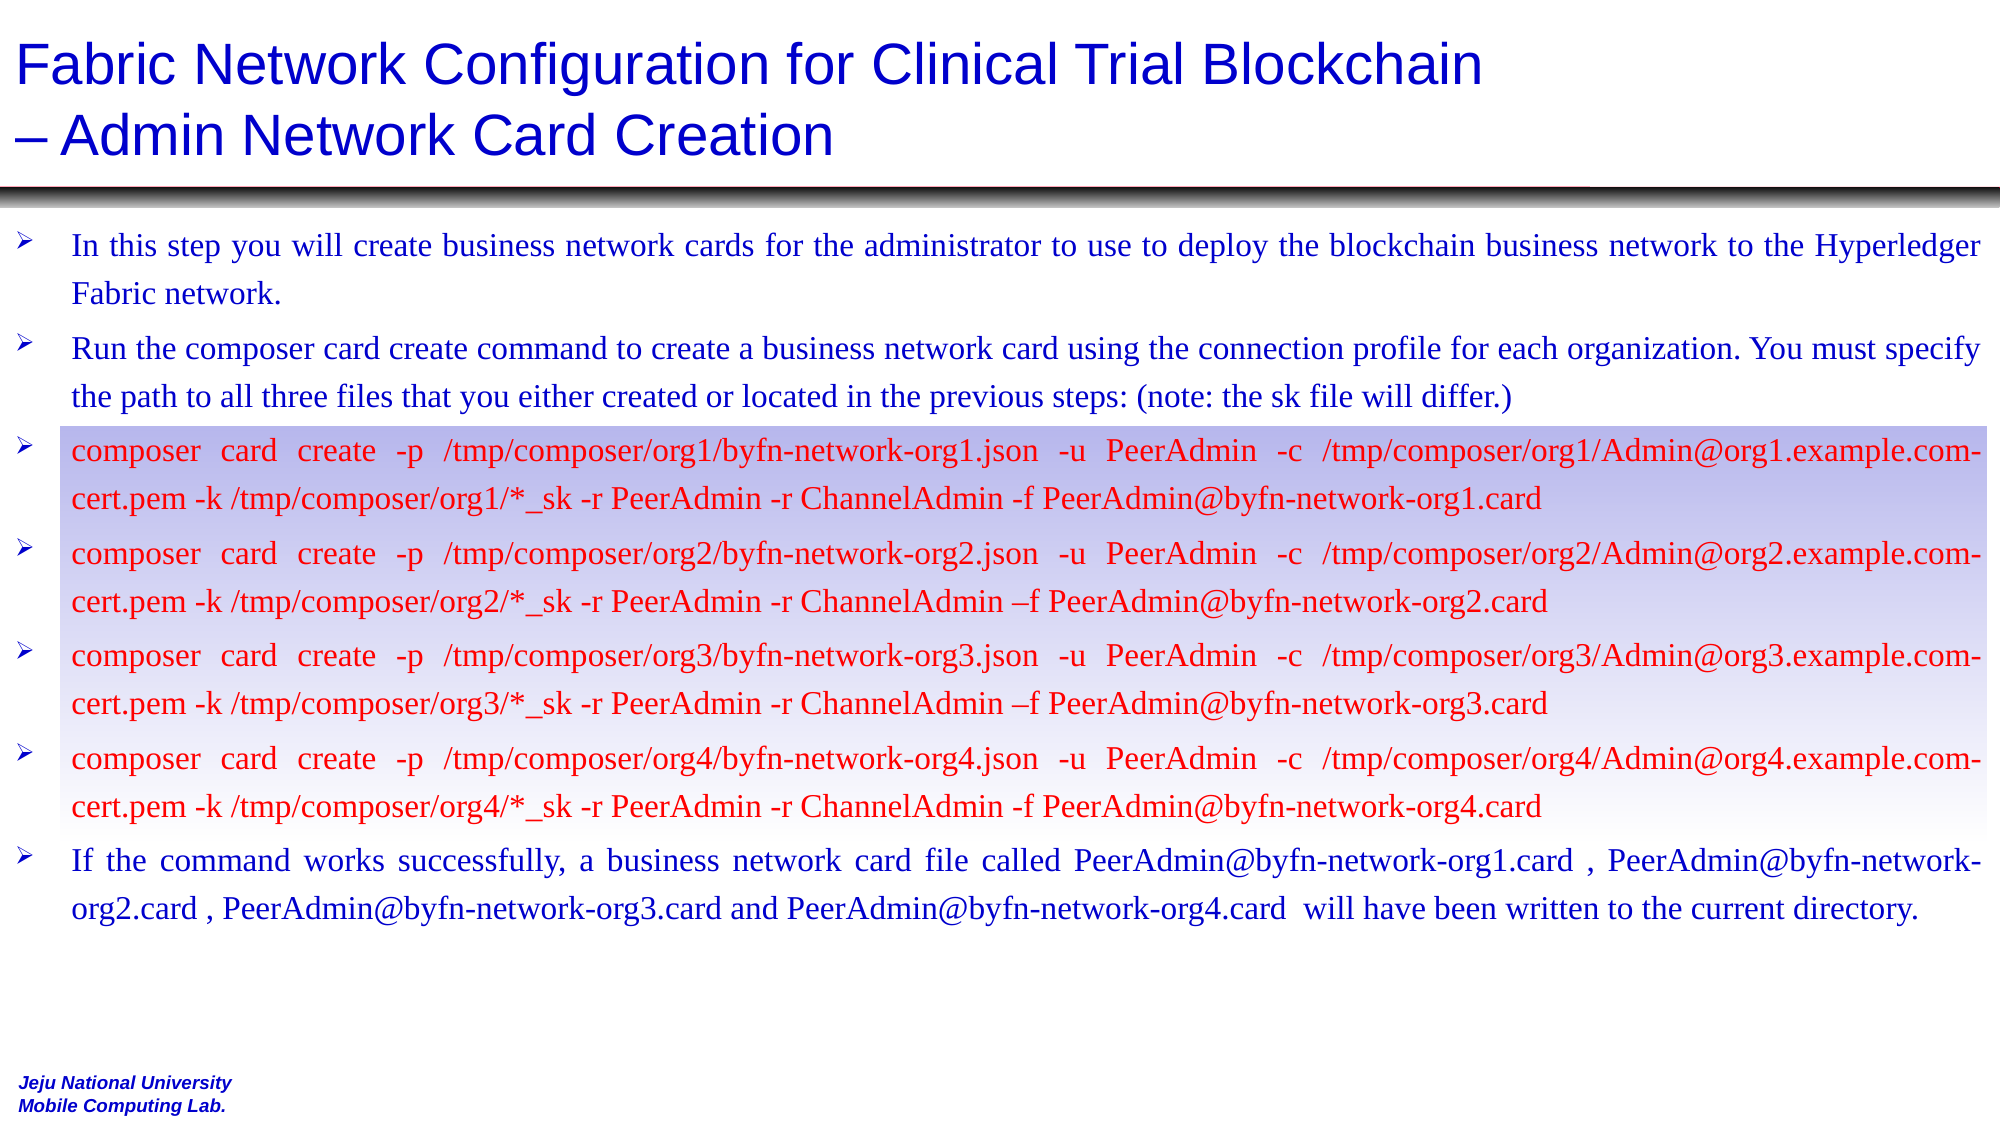

# Fabric Network Configuration for Clinical Trial Blockchain – Admin Network Card Creation
In this step you will create business network cards for the administrator to use to deploy the blockchain business network to the Hyperledger Fabric network.
Run the composer card create command to create a business network card using the connection profile for each organization. You must specify the path to all three files that you either created or located in the previous steps: (note: the sk file will differ.)
composer card create -p /tmp/composer/org1/byfn-network-org1.json -u PeerAdmin -c /tmp/composer/org1/Admin@org1.example.com-cert.pem -k /tmp/composer/org1/*_sk -r PeerAdmin -r ChannelAdmin -f PeerAdmin@byfn-network-org1.card
composer card create -p /tmp/composer/org2/byfn-network-org2.json -u PeerAdmin -c /tmp/composer/org2/Admin@org2.example.com-cert.pem -k /tmp/composer/org2/*_sk -r PeerAdmin -r ChannelAdmin –f PeerAdmin@byfn-network-org2.card
composer card create -p /tmp/composer/org3/byfn-network-org3.json -u PeerAdmin -c /tmp/composer/org3/Admin@org3.example.com-cert.pem -k /tmp/composer/org3/*_sk -r PeerAdmin -r ChannelAdmin –f PeerAdmin@byfn-network-org3.card
composer card create -p /tmp/composer/org4/byfn-network-org4.json -u PeerAdmin -c /tmp/composer/org4/Admin@org4.example.com-cert.pem -k /tmp/composer/org4/*_sk -r PeerAdmin -r ChannelAdmin -f PeerAdmin@byfn-network-org4.card
If the command works successfully, a business network card file called PeerAdmin@byfn-network-org1.card , PeerAdmin@byfn-network-org2.card , PeerAdmin@byfn-network-org3.card and PeerAdmin@byfn-network-org4.card  will have been written to the current directory.